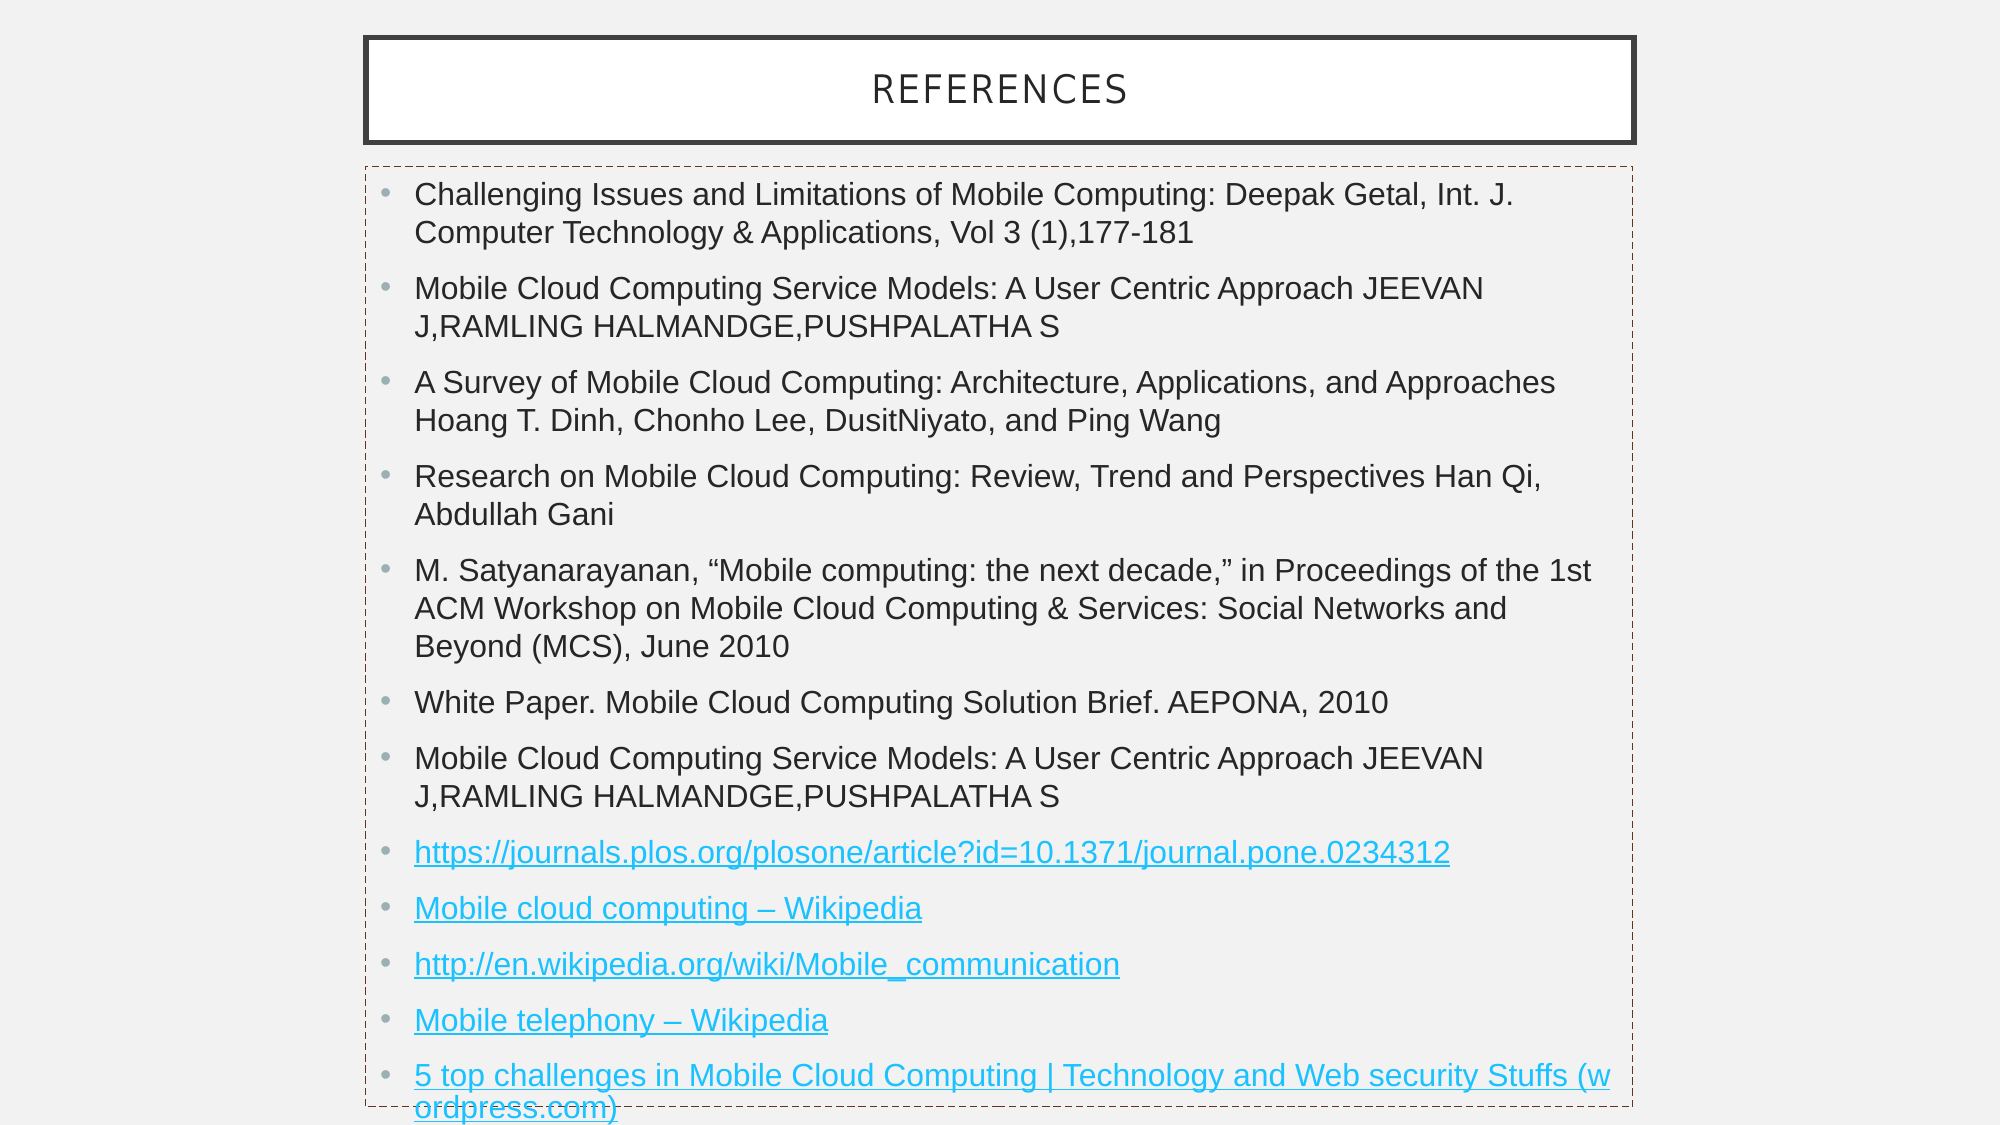

# references
Challenging Issues and Limitations of Mobile Computing: Deepak Getal, Int. J. Computer Technology & Applications, Vol 3 (1),177-181
Mobile Cloud Computing Service Models: A User Centric Approach JEEVAN J,RAMLING HALMANDGE,PUSHPALATHA S
A Survey of Mobile Cloud Computing: Architecture, Applications, and Approaches Hoang T. Dinh, Chonho Lee, DusitNiyato, and Ping Wang
Research on Mobile Cloud Computing: Review, Trend and Perspectives Han Qi, Abdullah Gani
M. Satyanarayanan, “Mobile computing: the next decade,” in Proceedings of the 1st ACM Workshop on Mobile Cloud Computing & Services: Social Networks and Beyond (MCS), June 2010
White Paper. Mobile Cloud Computing Solution Brief. AEPONA, 2010
Mobile Cloud Computing Service Models: A User Centric Approach JEEVAN J,RAMLING HALMANDGE,PUSHPALATHA S
https://journals.plos.org/plosone/article?id=10.1371/journal.pone.0234312
Mobile cloud computing – Wikipedia
http://en.wikipedia.org/wiki/Mobile_communication
Mobile telephony – Wikipedia
5 top challenges in Mobile Cloud Computing | Technology and Web security Stuffs (wordpress.com)